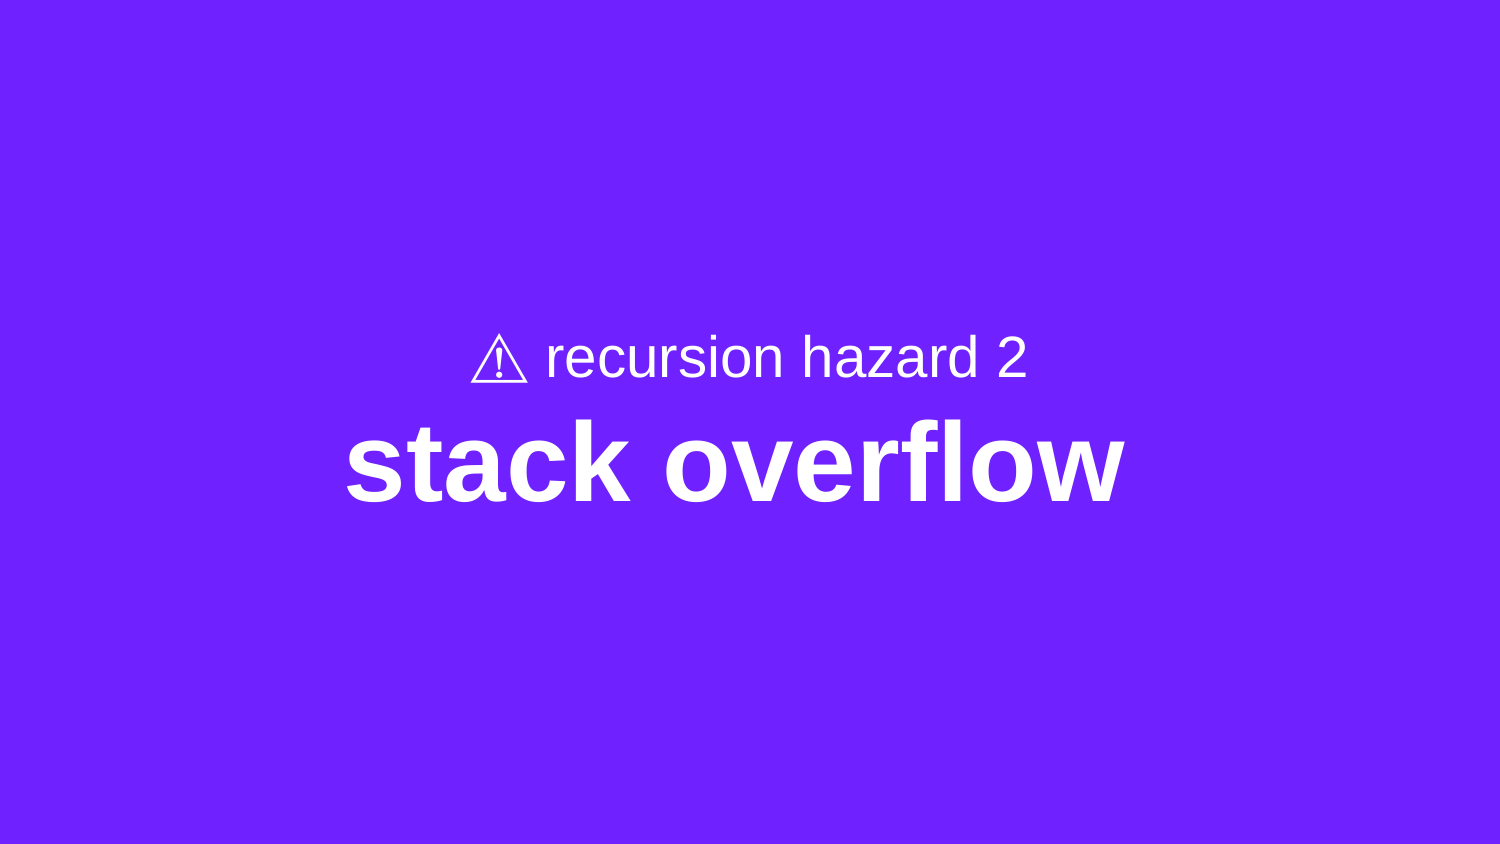

# ⚠️ recursion hazard 2 stack overflow